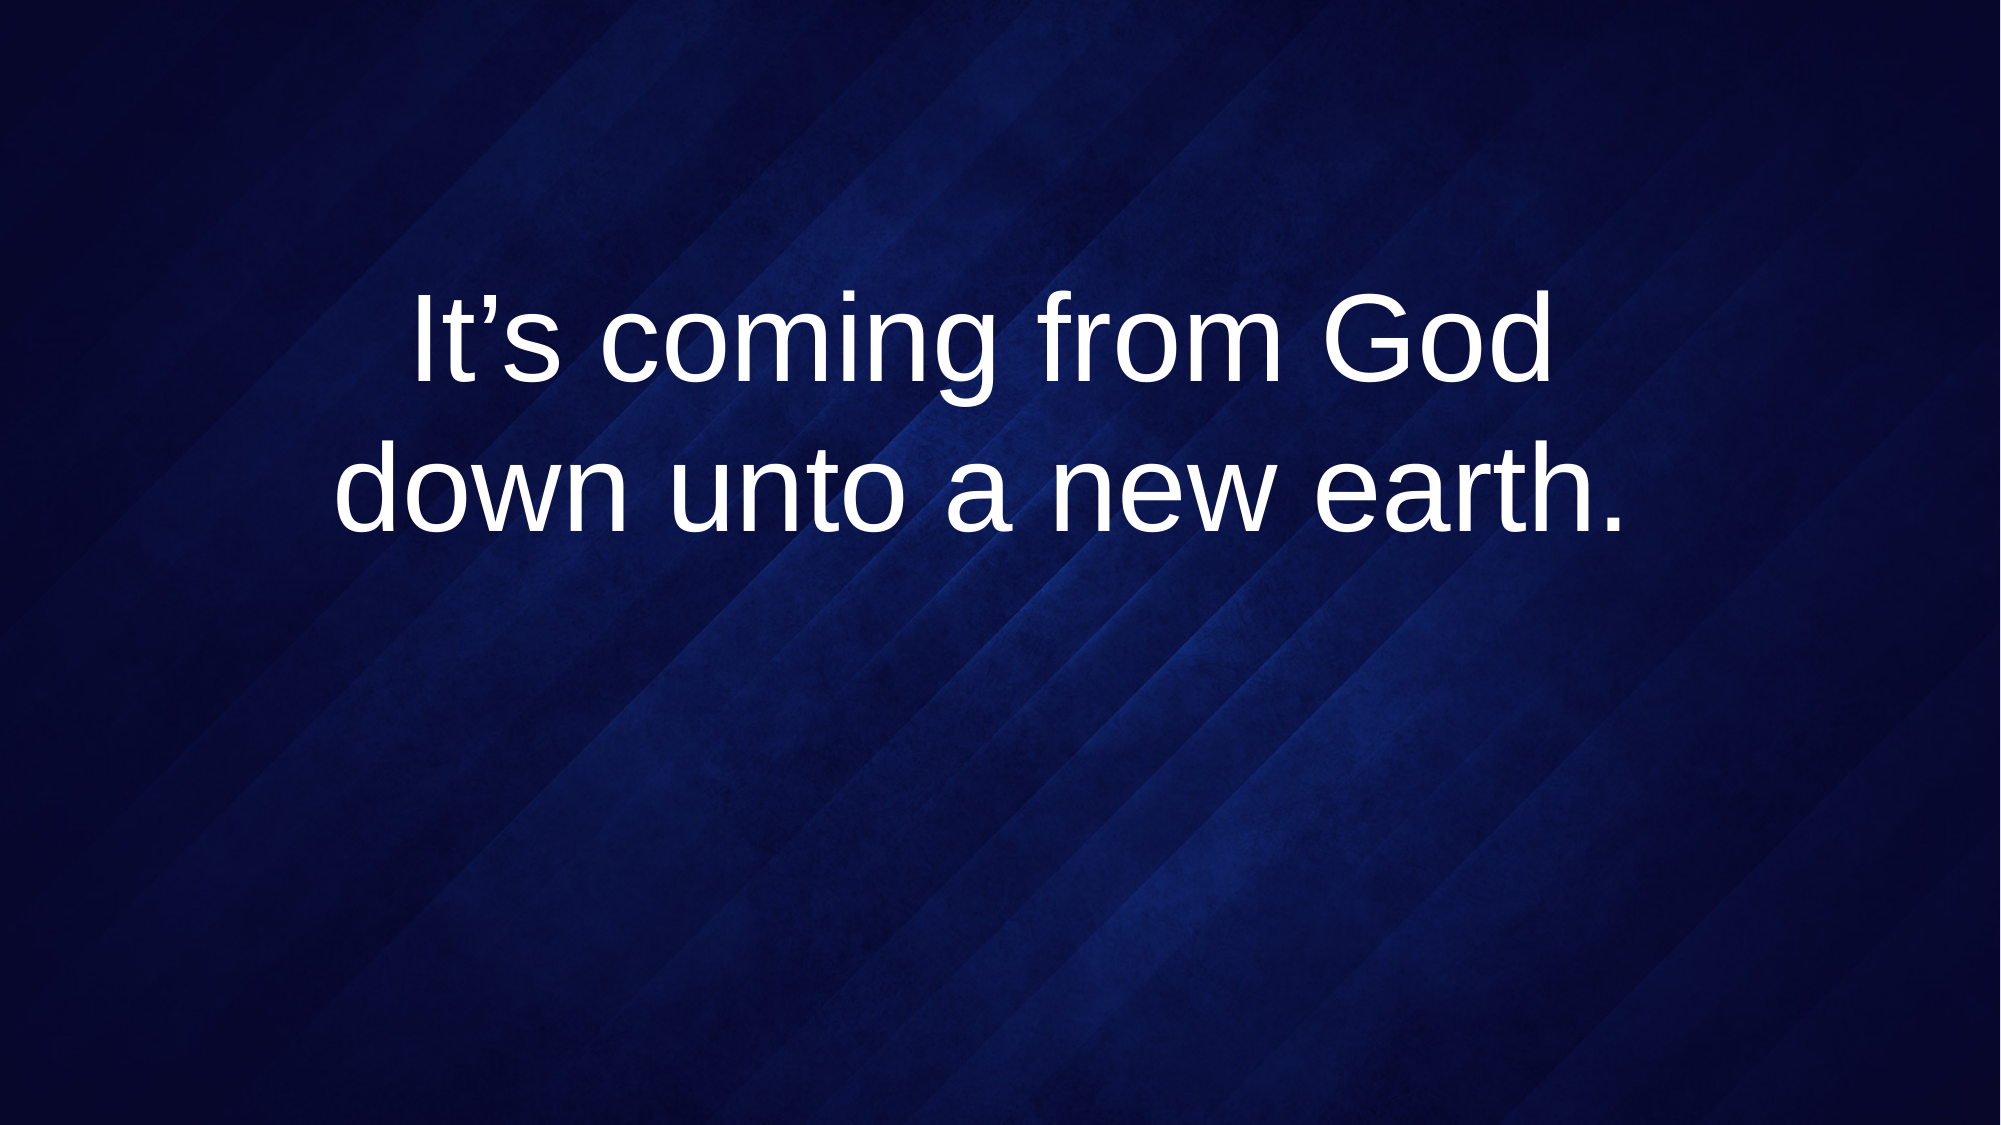

# It’s coming from God down unto a new earth.